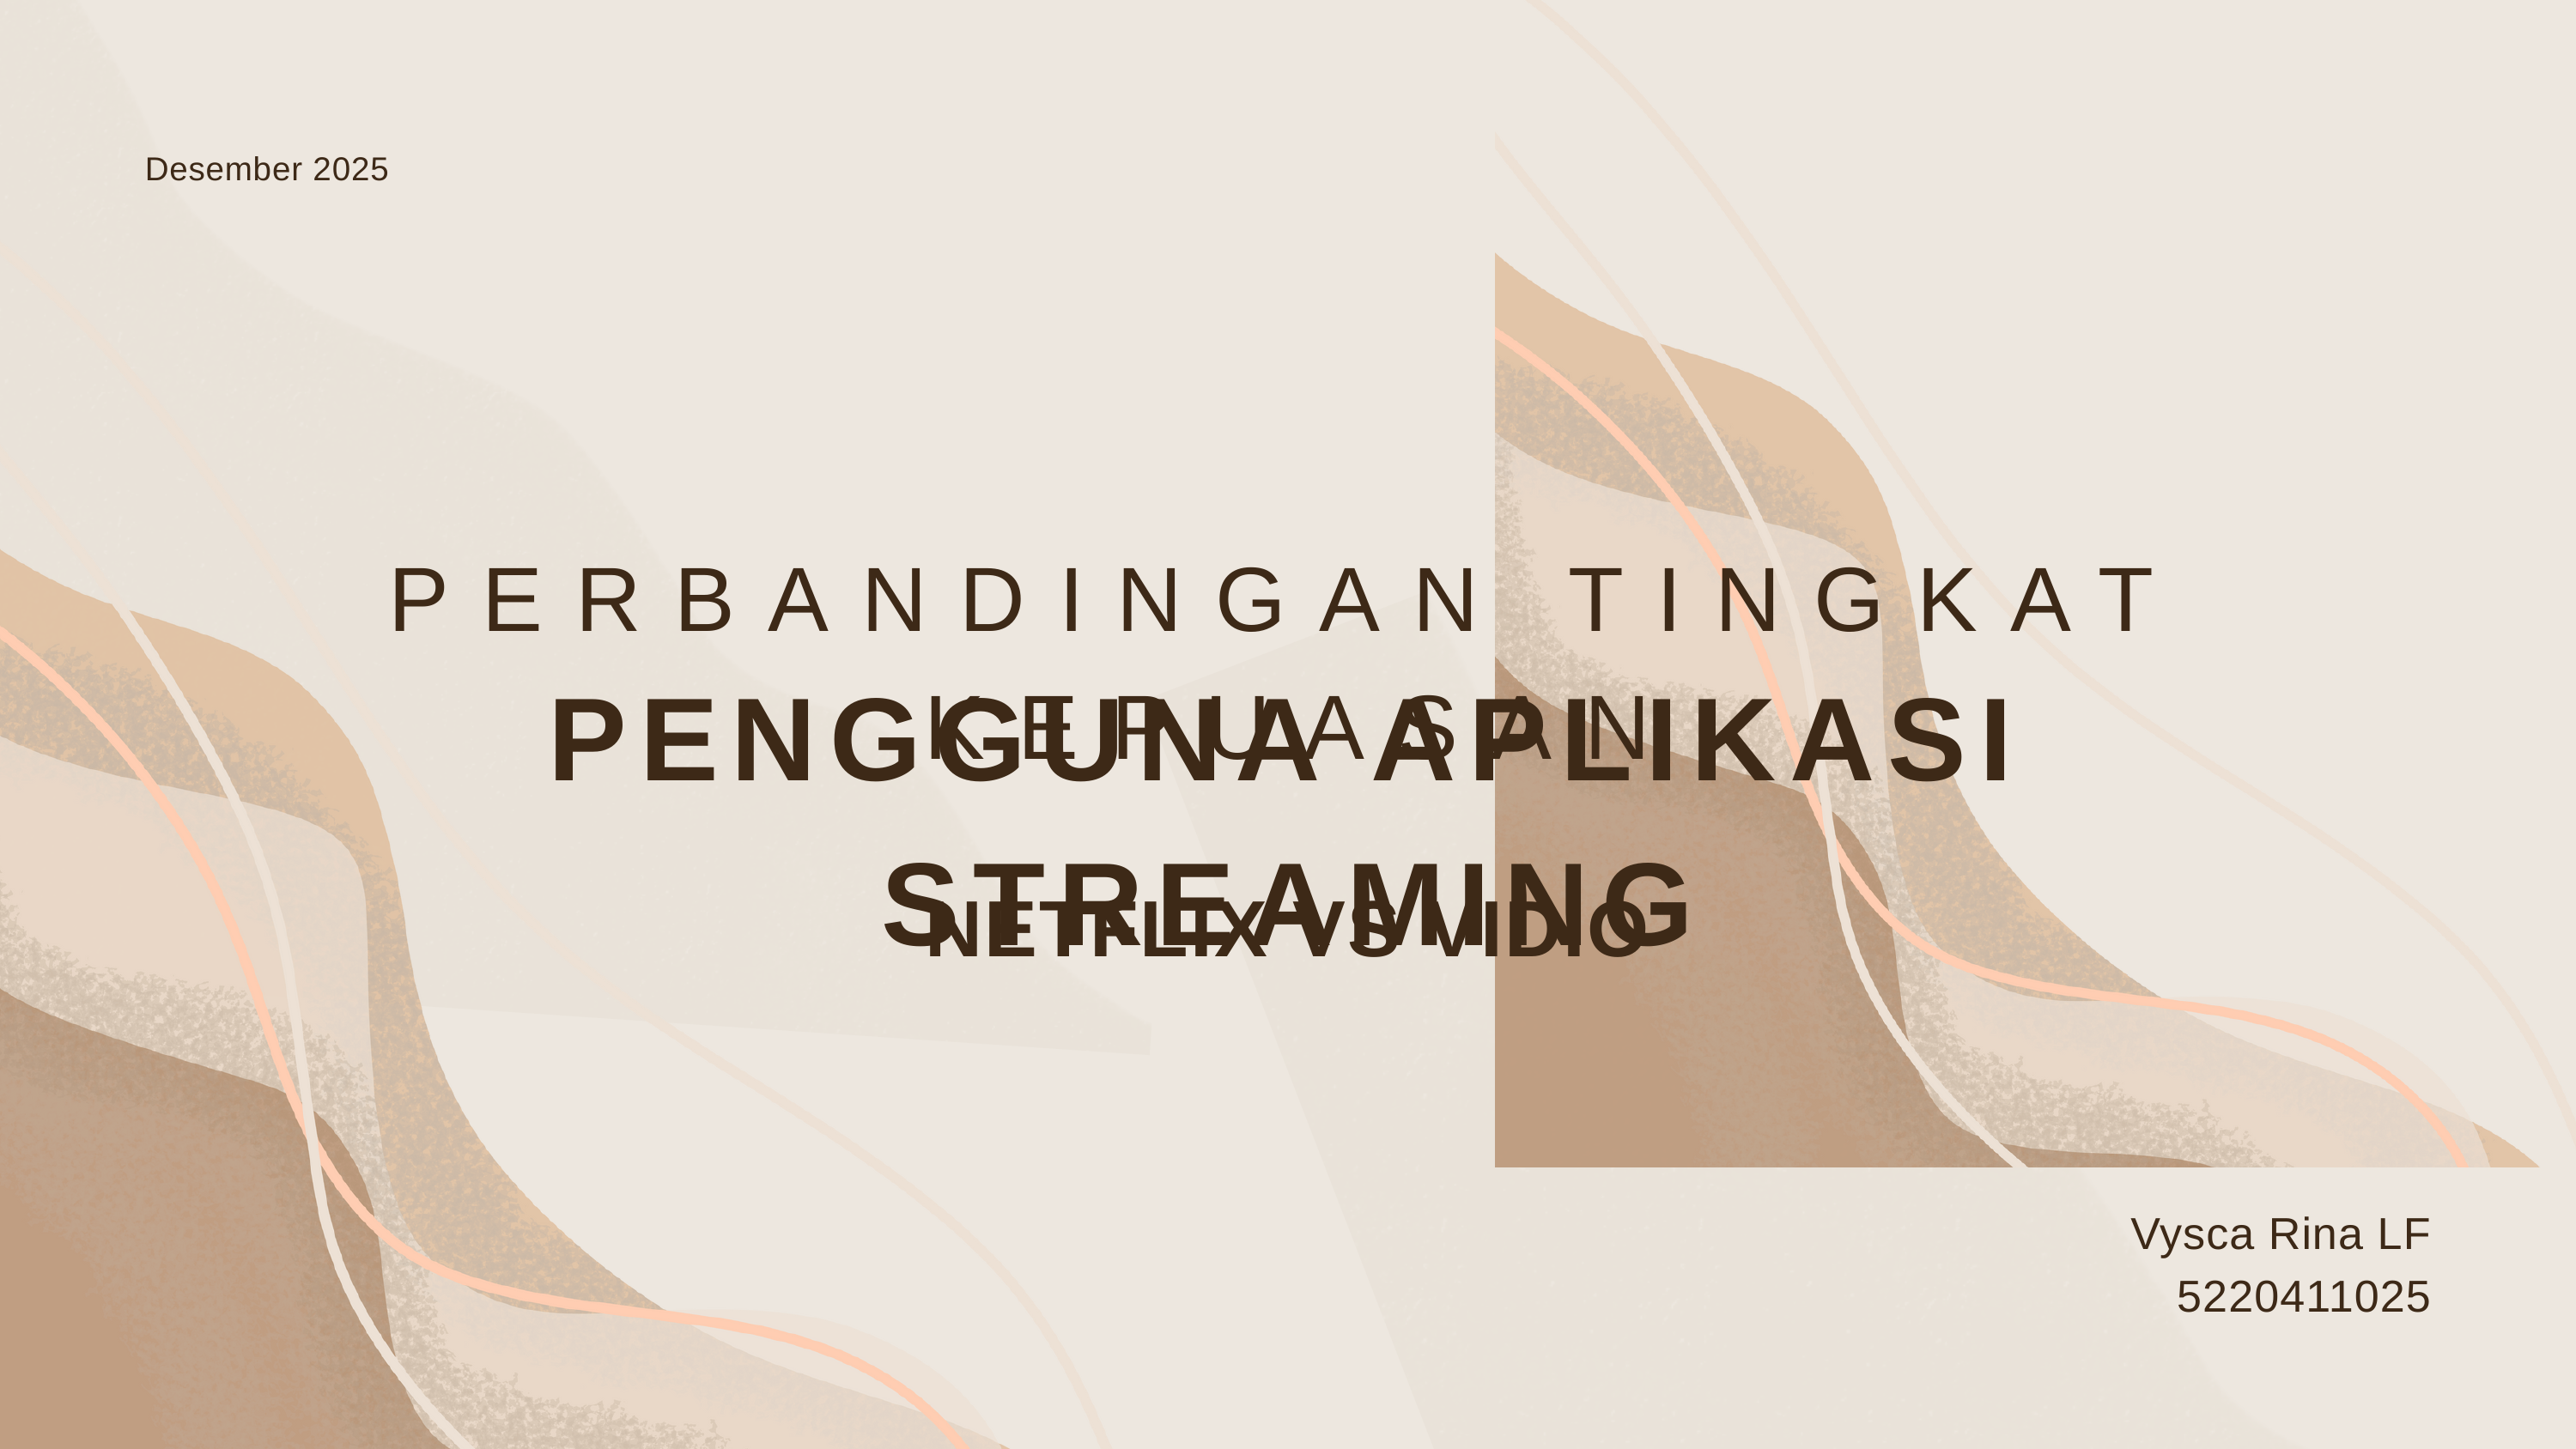

Desember 2025

PERBANDINGAN TINGKAT KEPUASAN
PENGGUNA APLIKASI STREAMING
NETFLIX VS VIDIO
Vysca Rina LF
5220411025